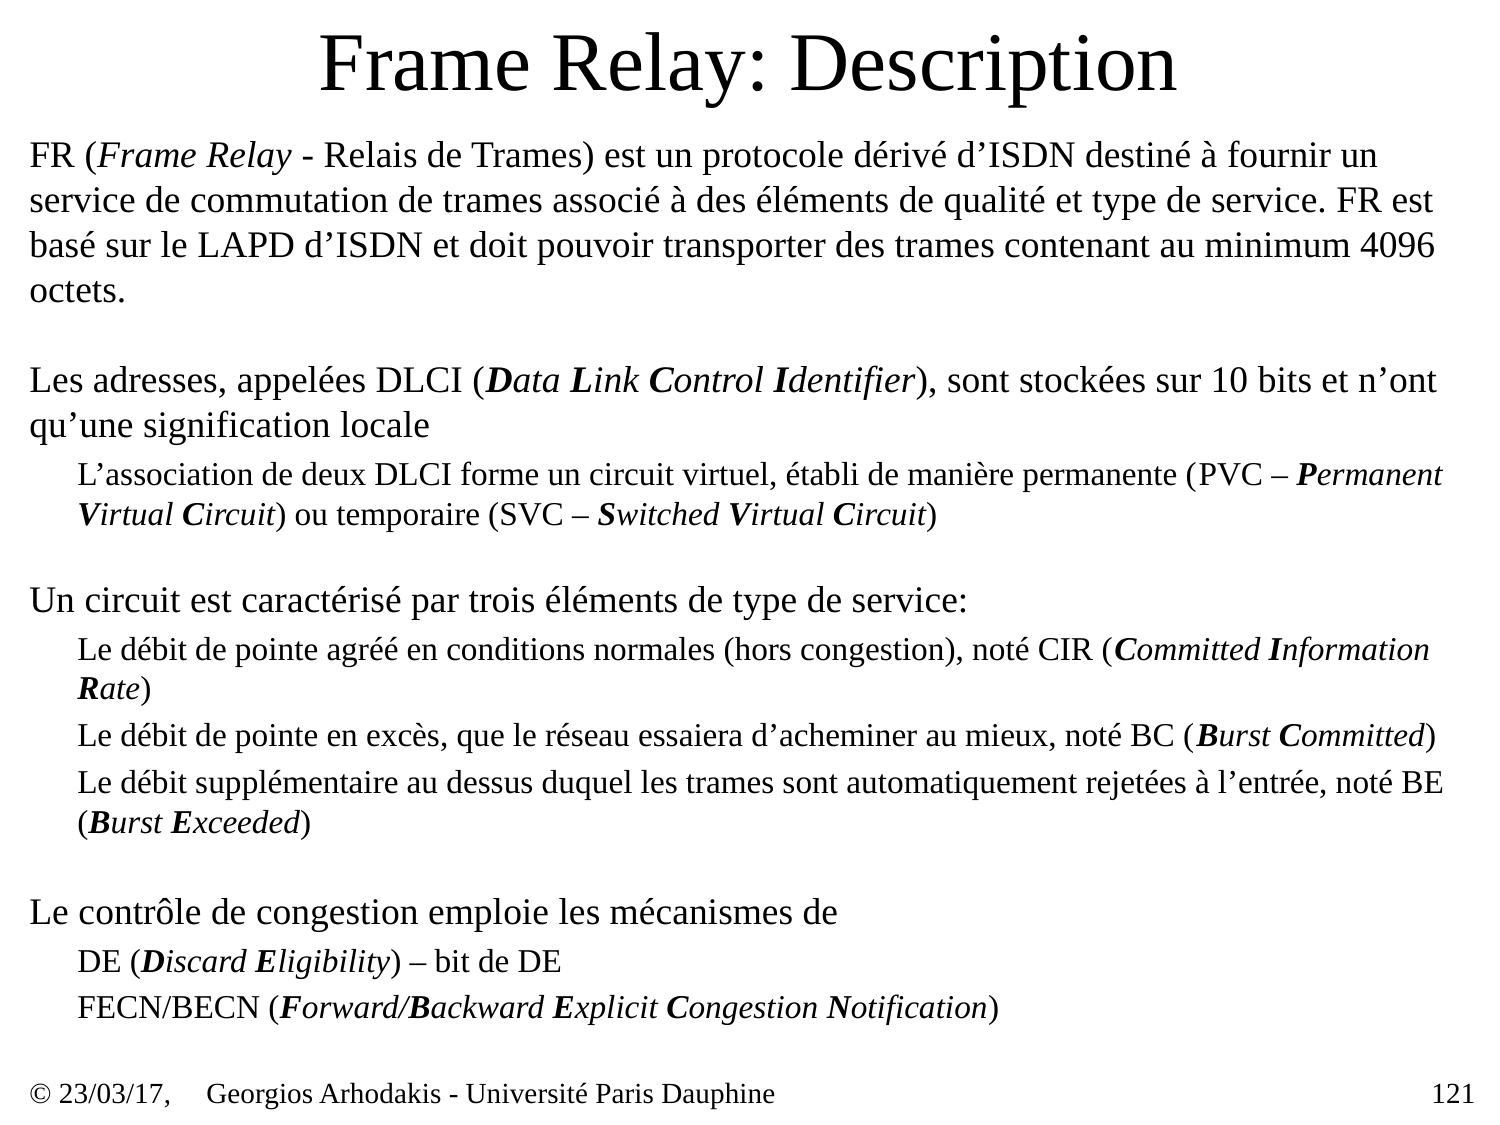

# Frame Relay: Description
FR (Frame Relay - Relais de Trames) est un protocole dérivé d’ISDN destiné à fournir un service de commutation de trames associé à des éléments de qualité et type de service. FR est basé sur le LAPD d’ISDN et doit pouvoir transporter des trames contenant au minimum 4096 octets.
Les adresses, appelées DLCI (Data Link Control Identifier), sont stockées sur 10 bits et n’ont qu’une signification locale
L’association de deux DLCI forme un circuit virtuel, établi de manière permanente (PVC – Permanent Virtual Circuit) ou temporaire (SVC – Switched Virtual Circuit)
Un circuit est caractérisé par trois éléments de type de service:
Le débit de pointe agréé en conditions normales (hors congestion), noté CIR (Committed Information Rate)
Le débit de pointe en excès, que le réseau essaiera d’acheminer au mieux, noté BC (Burst Committed)
Le débit supplémentaire au dessus duquel les trames sont automatiquement rejetées à l’entrée, noté BE (Burst Exceeded)
Le contrôle de congestion emploie les mécanismes de
DE (Discard Eligibility) – bit de DE
FECN/BECN (Forward/Backward Explicit Congestion Notification)
© 23/03/17,
Georgios Arhodakis - Université Paris Dauphine
121